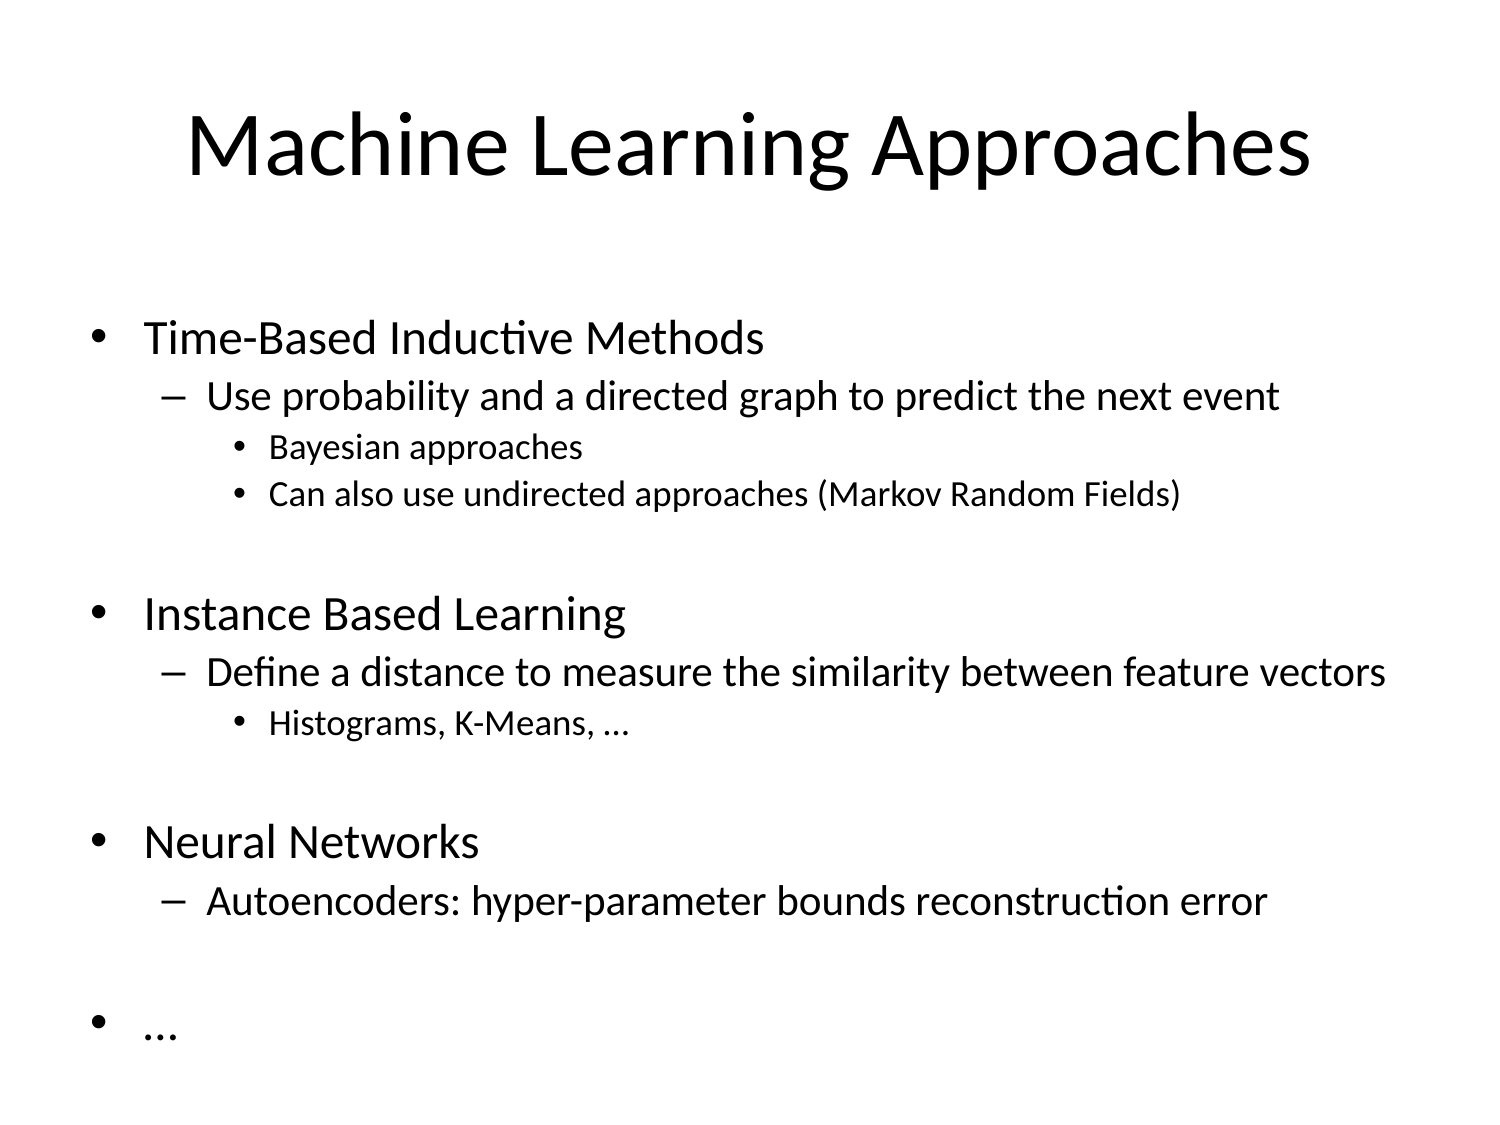

# Machine Learning Approaches
Time-Based Inductive Methods
Use probability and a directed graph to predict the next event
Bayesian approaches
Can also use undirected approaches (Markov Random Fields)

Instance Based Learning
Define a distance to measure the similarity between feature vectors
Histograms, K-Means, …

Neural Networks
Autoencoders: hyper-parameter bounds reconstruction error

…